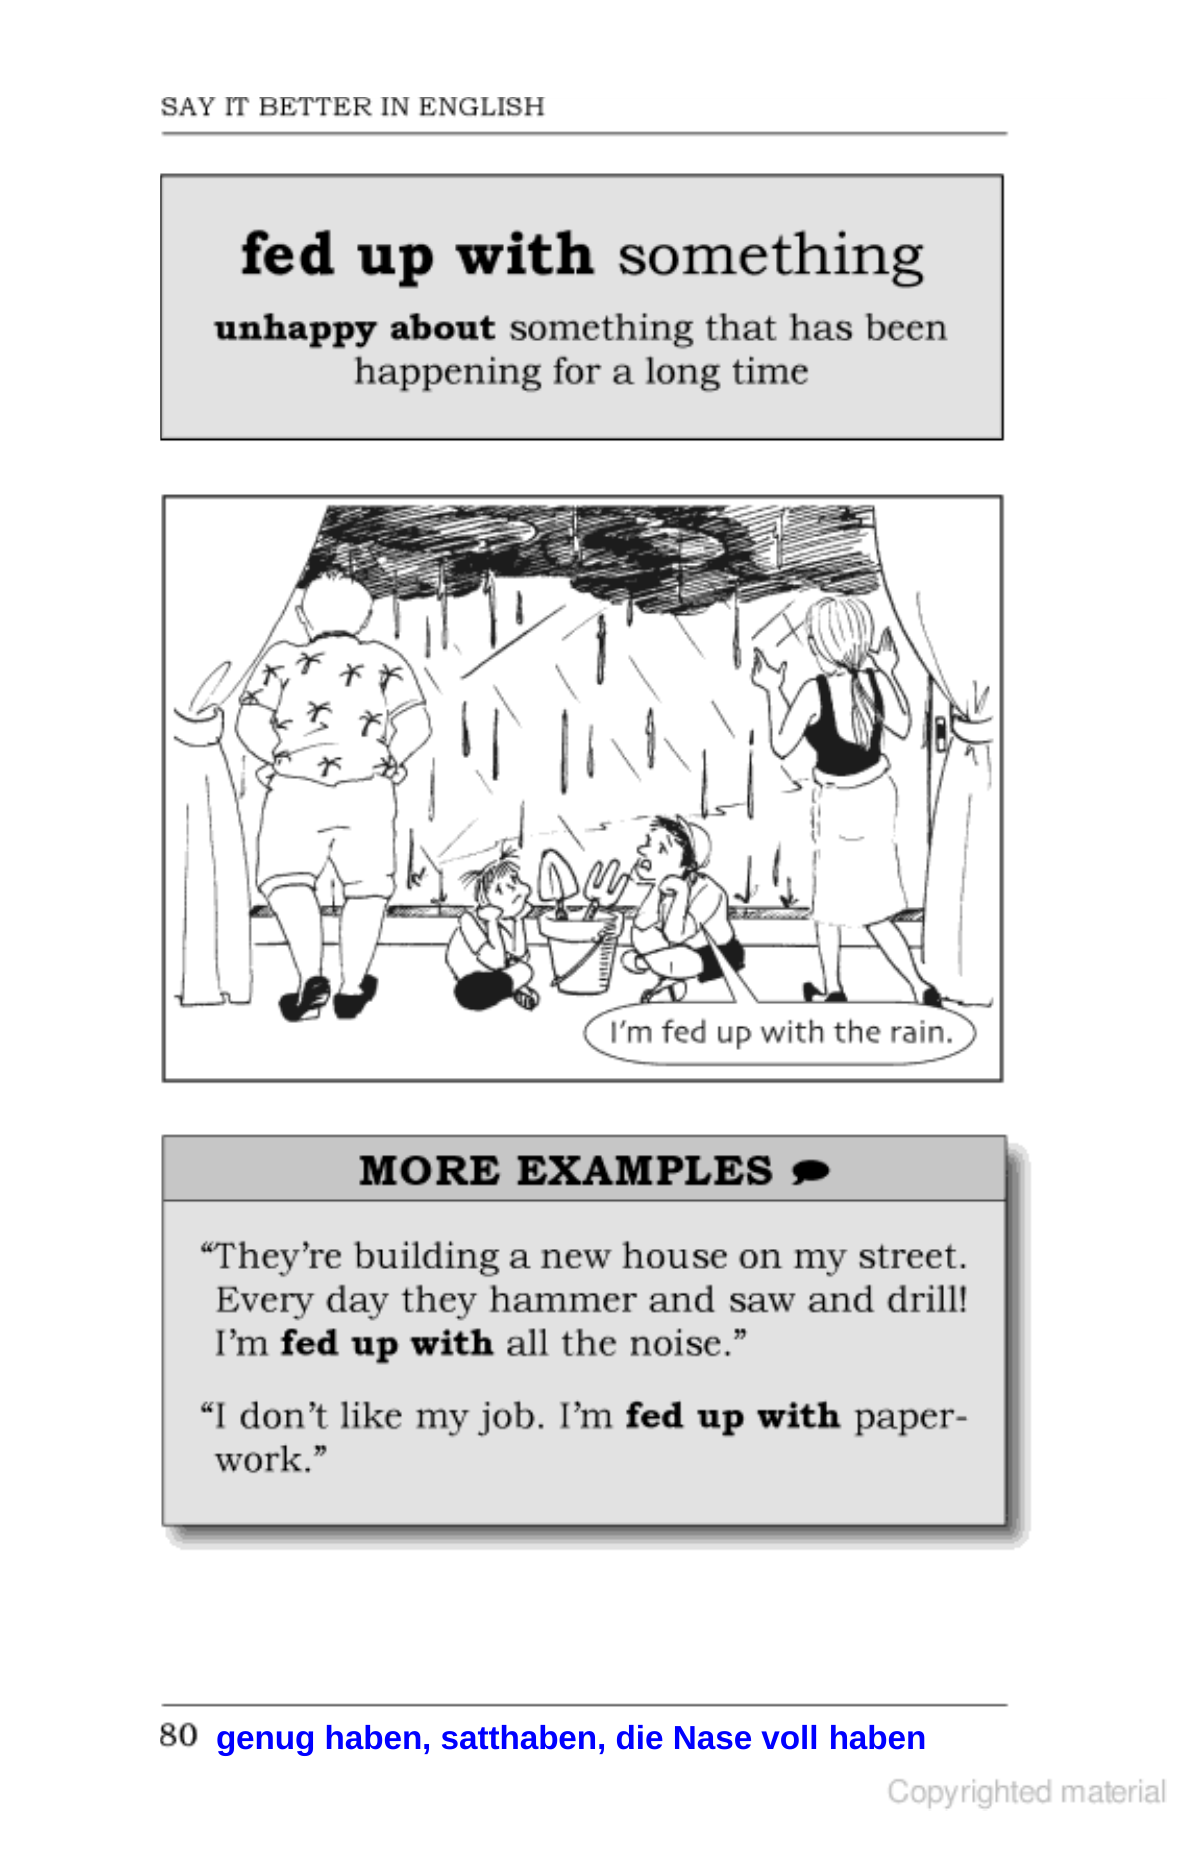

genug haben, satthaben, die Nase voll haben